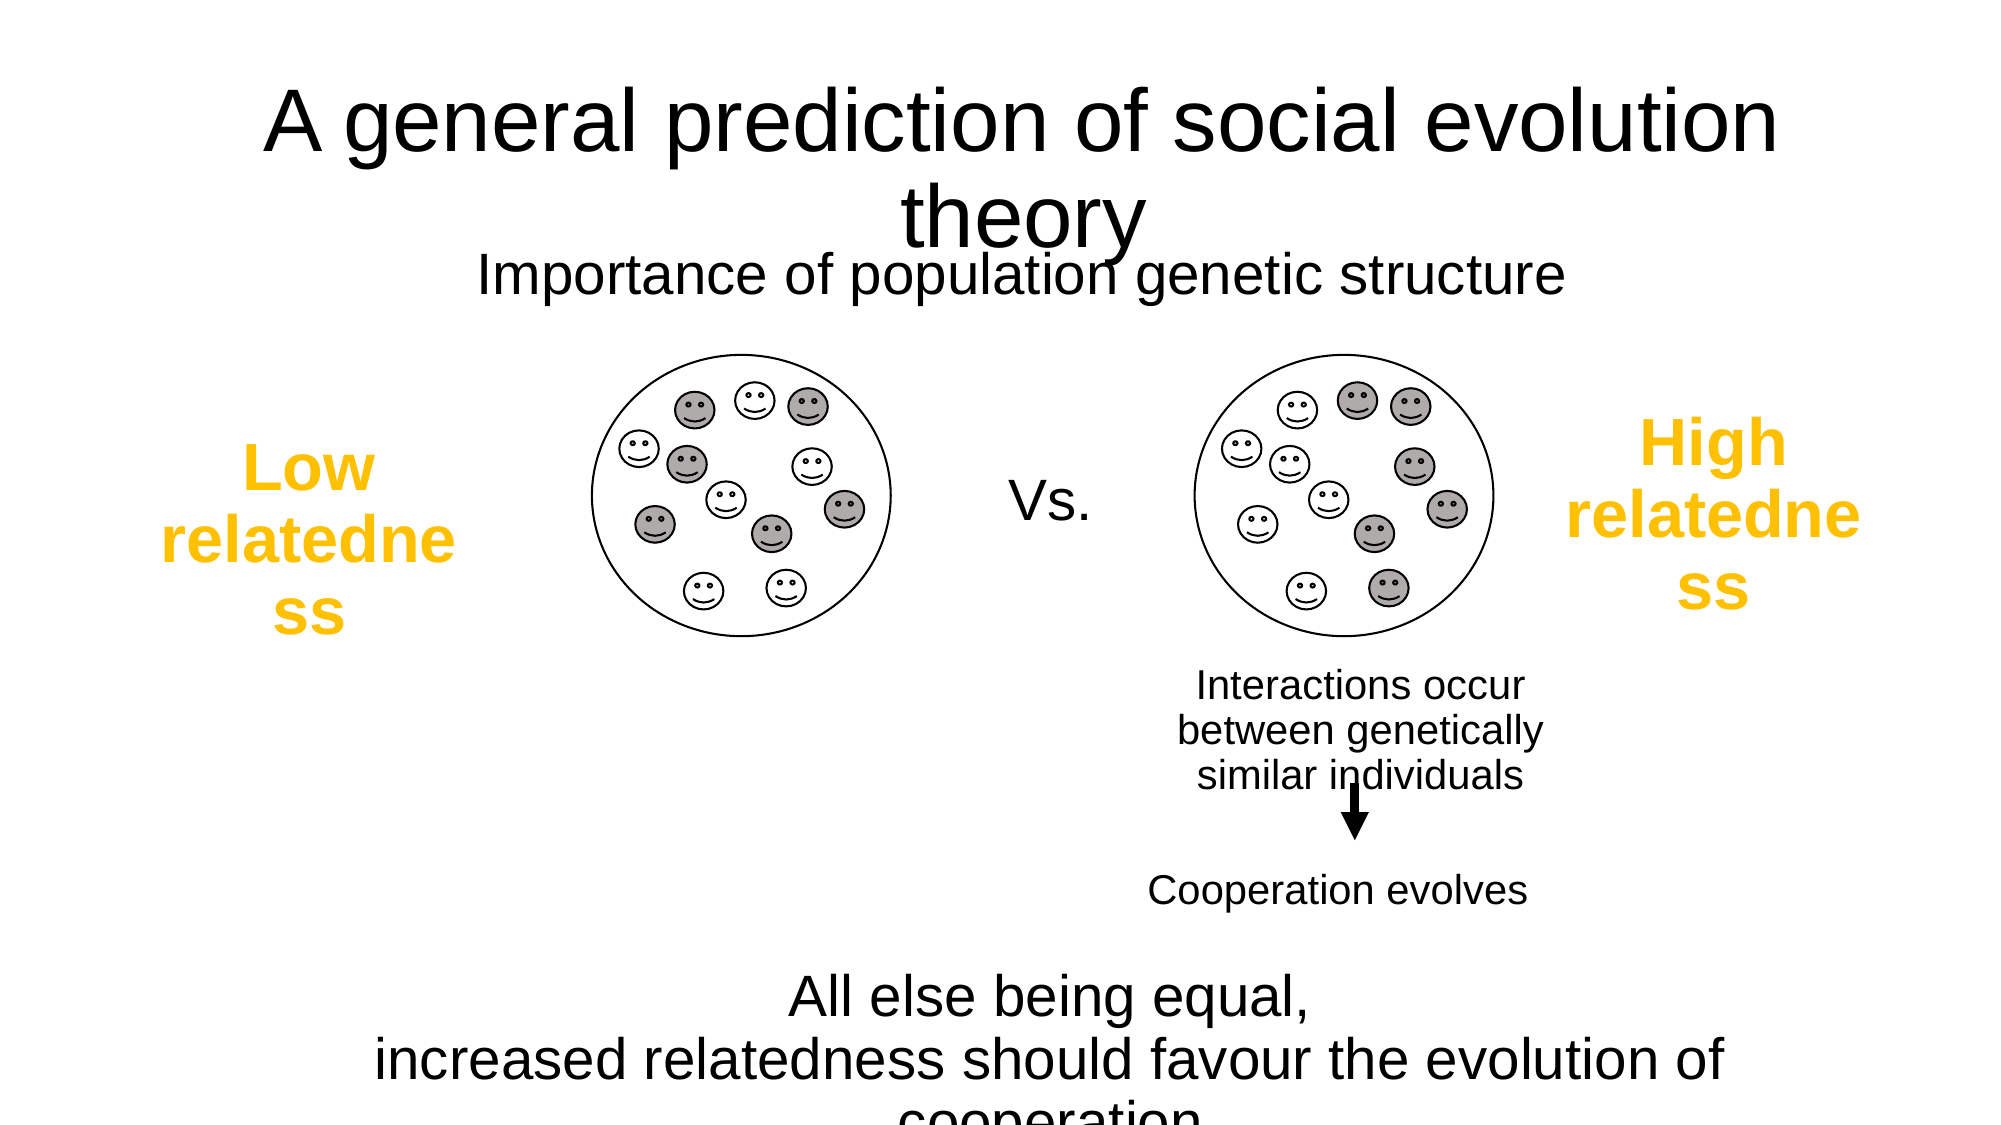

A general prediction of social evolution theory
Importance of population genetic structure

High relatedness
Low relatedness
Vs.
Interactions occur between genetically similar individuals
Cooperation evolves
All else being equal,
increased relatedness should favour the evolution of cooperation